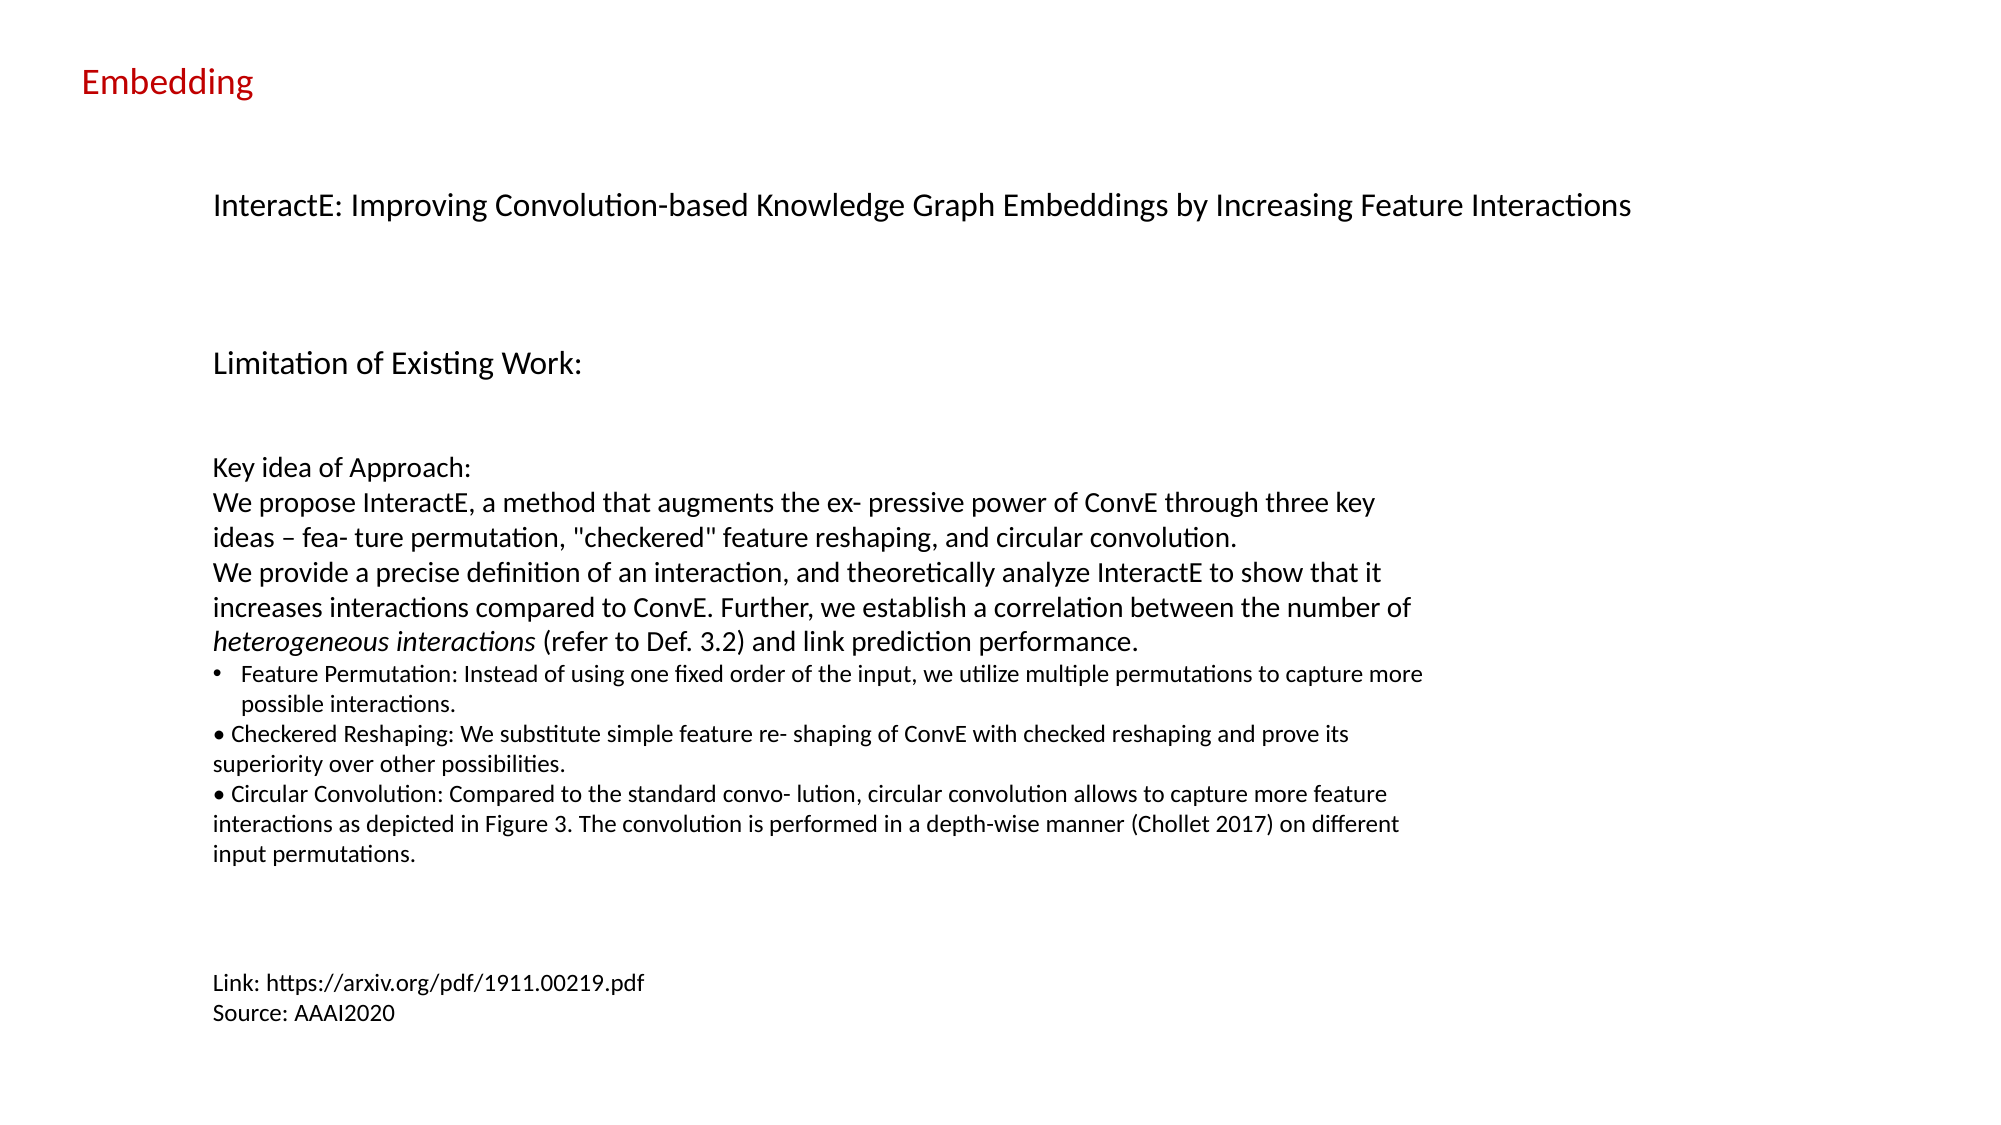

Embedding
# InteractE: Improving Convolution-based Knowledge Graph Embeddings by Increasing Feature Interactions
Limitation of Existing Work:

Key idea of Approach:
We propose InteractE, a method that augments the ex- pressive power of ConvE through three key ideas – fea- ture permutation, "checkered" feature reshaping, and circular convolution.
We provide a precise definition of an interaction, and theoretically analyze InteractE to show that it increases interactions compared to ConvE. Further, we establish a correlation between the number of heterogeneous interactions (refer to Def. 3.2) and link prediction performance.
Feature Permutation: Instead of using one fixed order of the input, we utilize multiple permutations to capture more possible interactions.
• Checkered Reshaping: We substitute simple feature re- shaping of ConvE with checked reshaping and prove its superiority over other possibilities.
• Circular Convolution: Compared to the standard convo- lution, circular convolution allows to capture more feature interactions as depicted in Figure 3. The convolution is performed in a depth-wise manner (Chollet 2017) on different input permutations.

Link: https://arxiv.org/pdf/1911.00219.pdf
Source: AAAI2020